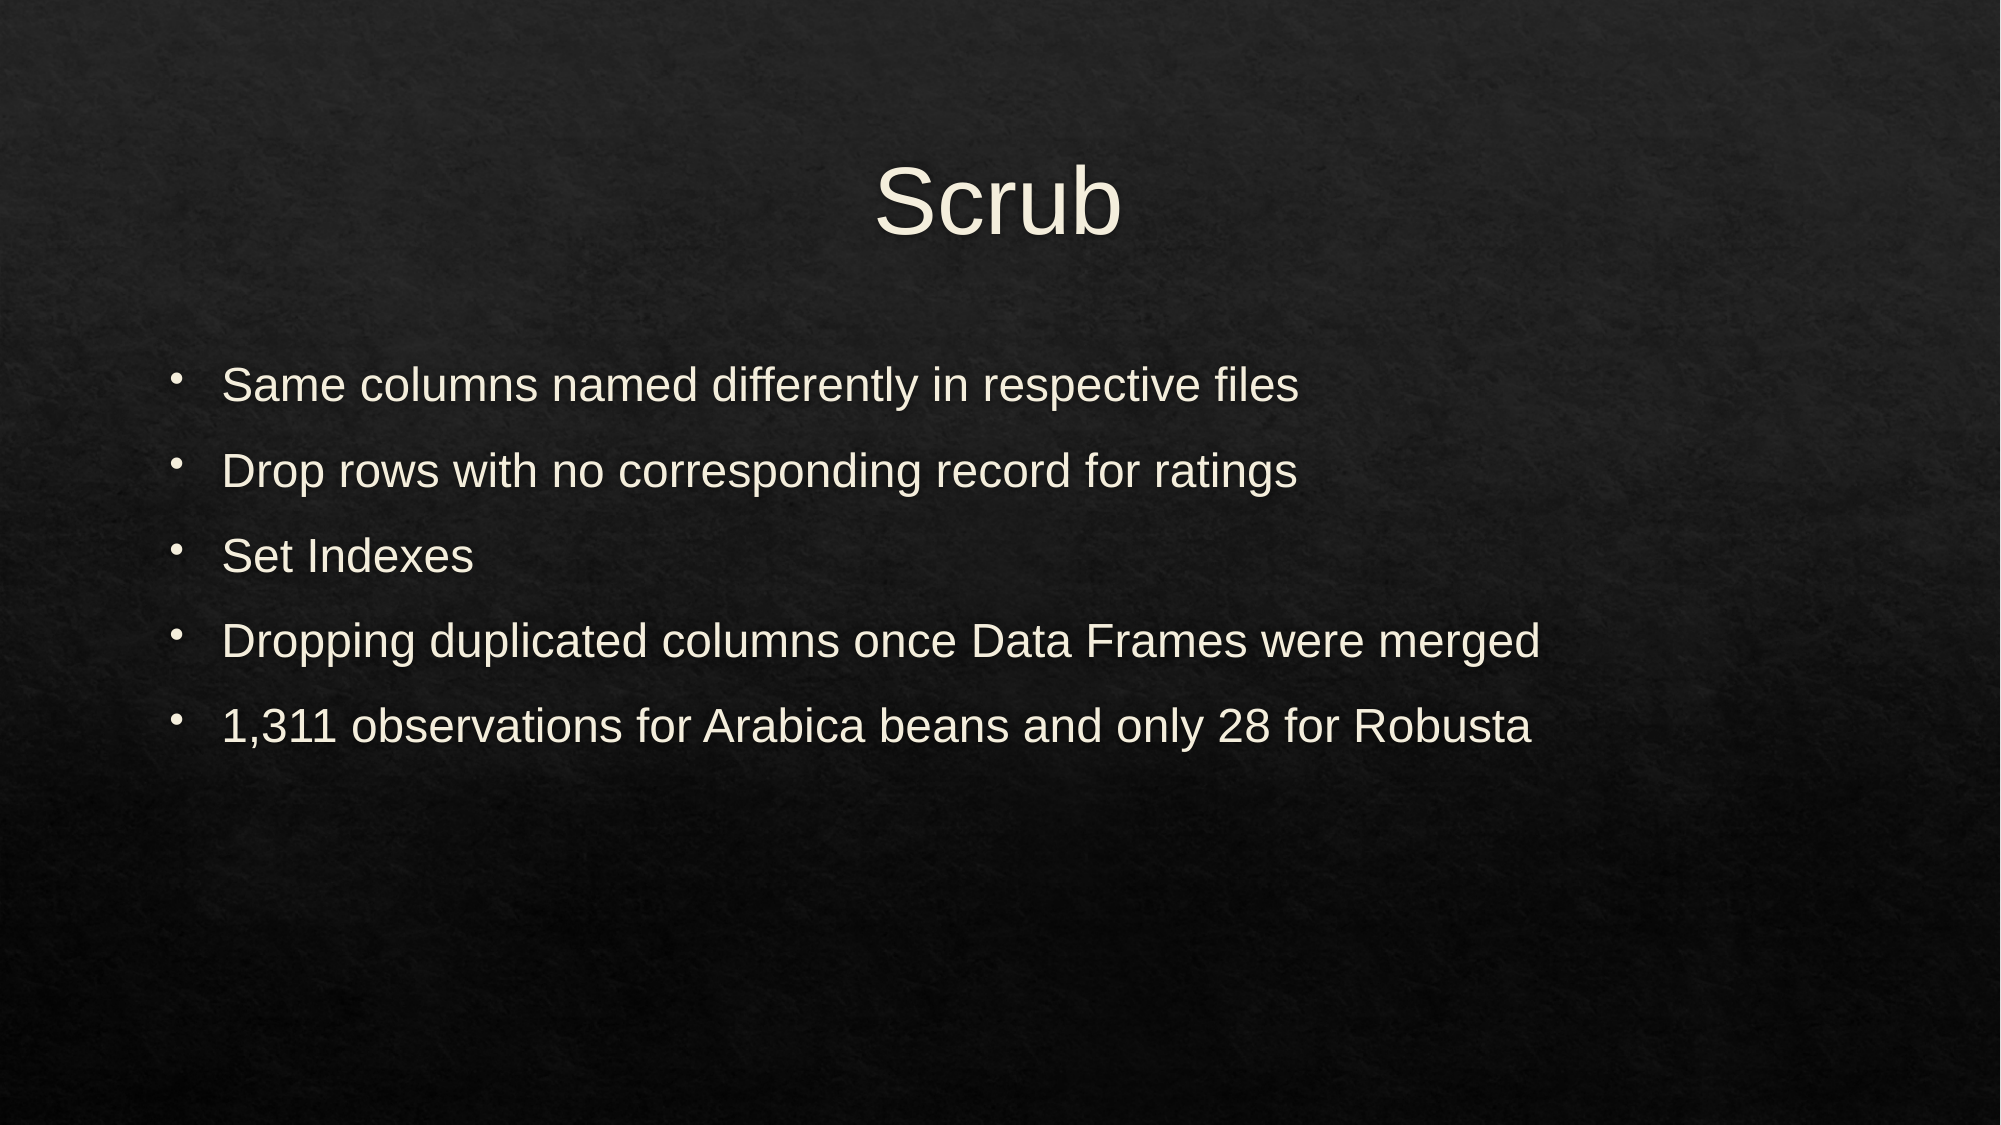

# Scrub
Same columns named differently in respective files
Drop rows with no corresponding record for ratings
Set Indexes
Dropping duplicated columns once Data Frames were merged
1,311 observations for Arabica beans and only 28 for Robusta